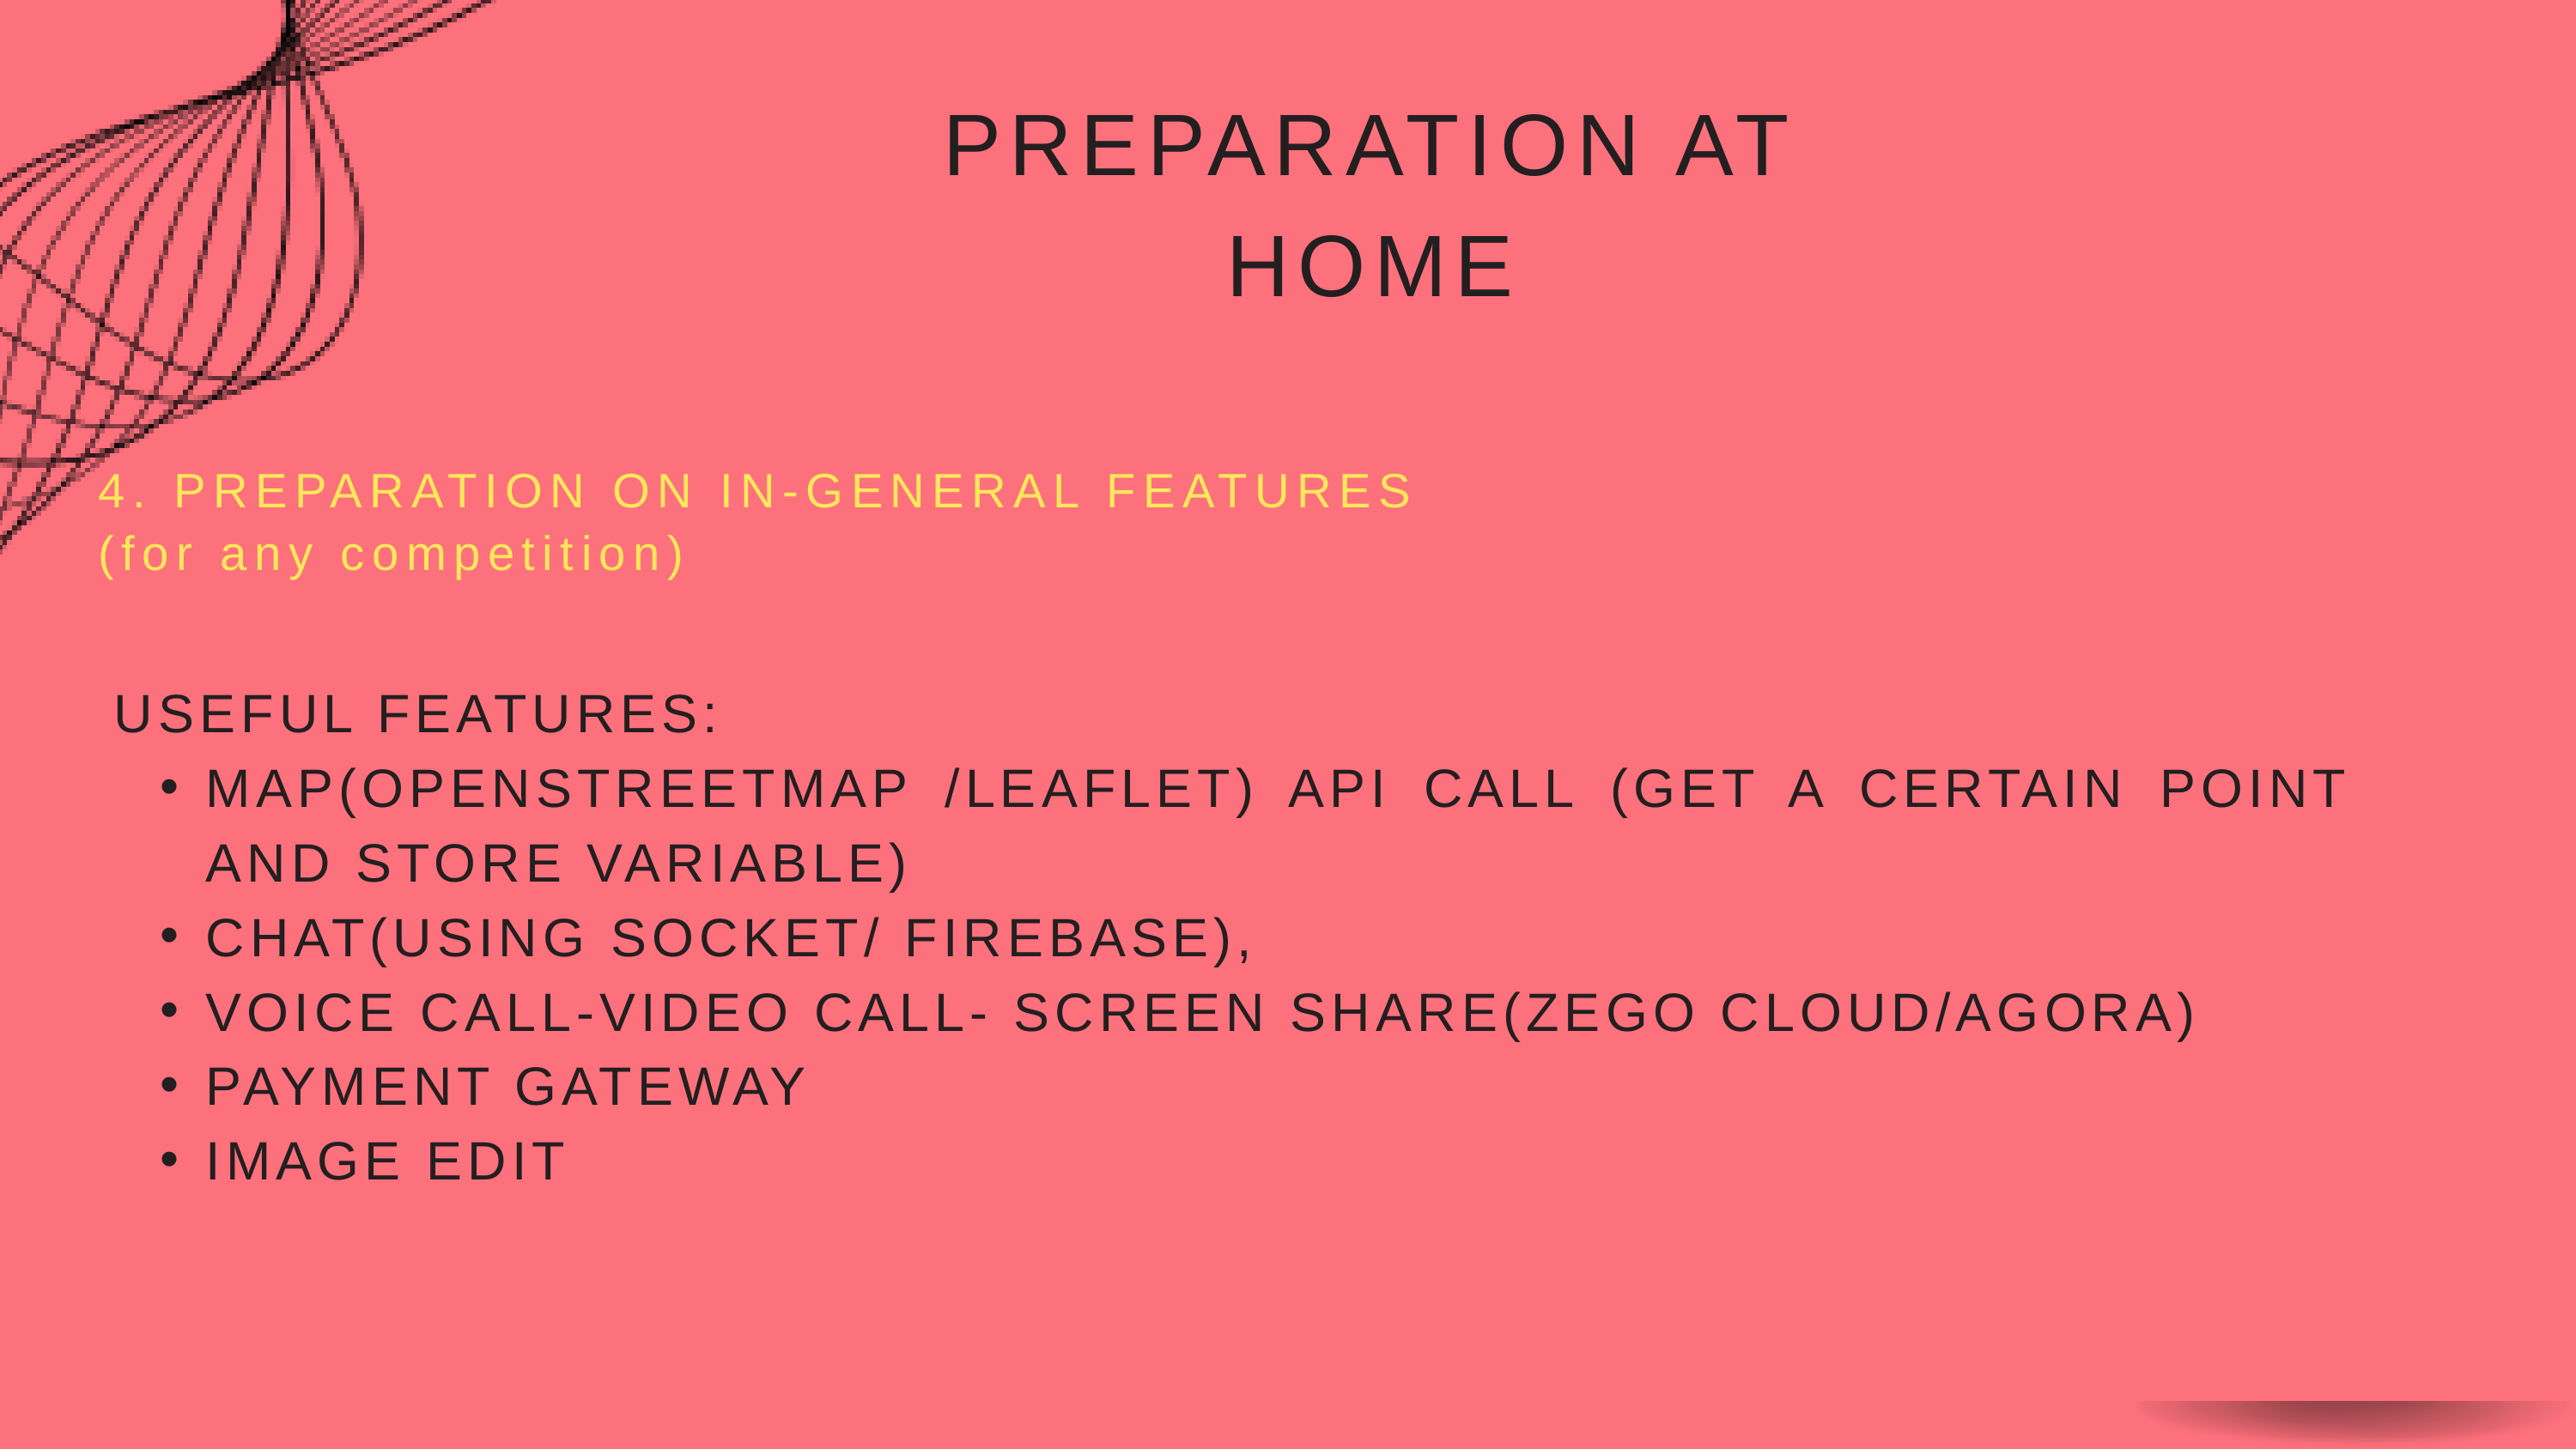

PREPARATION AT HOME
4. PREPARATION ON IN-GENERAL FEATURES
(for any competition)

USEFUL FEATURES:
MAP(OPENSTREETMAP /LEAFLET) API CALL (GET A CERTAIN POINT AND STORE VARIABLE)
CHAT(USING SOCKET/ FIREBASE),
VOICE CALL-VIDEO CALL- SCREEN SHARE(ZEGO CLOUD/AGORA)
PAYMENT GATEWAY
IMAGE EDIT